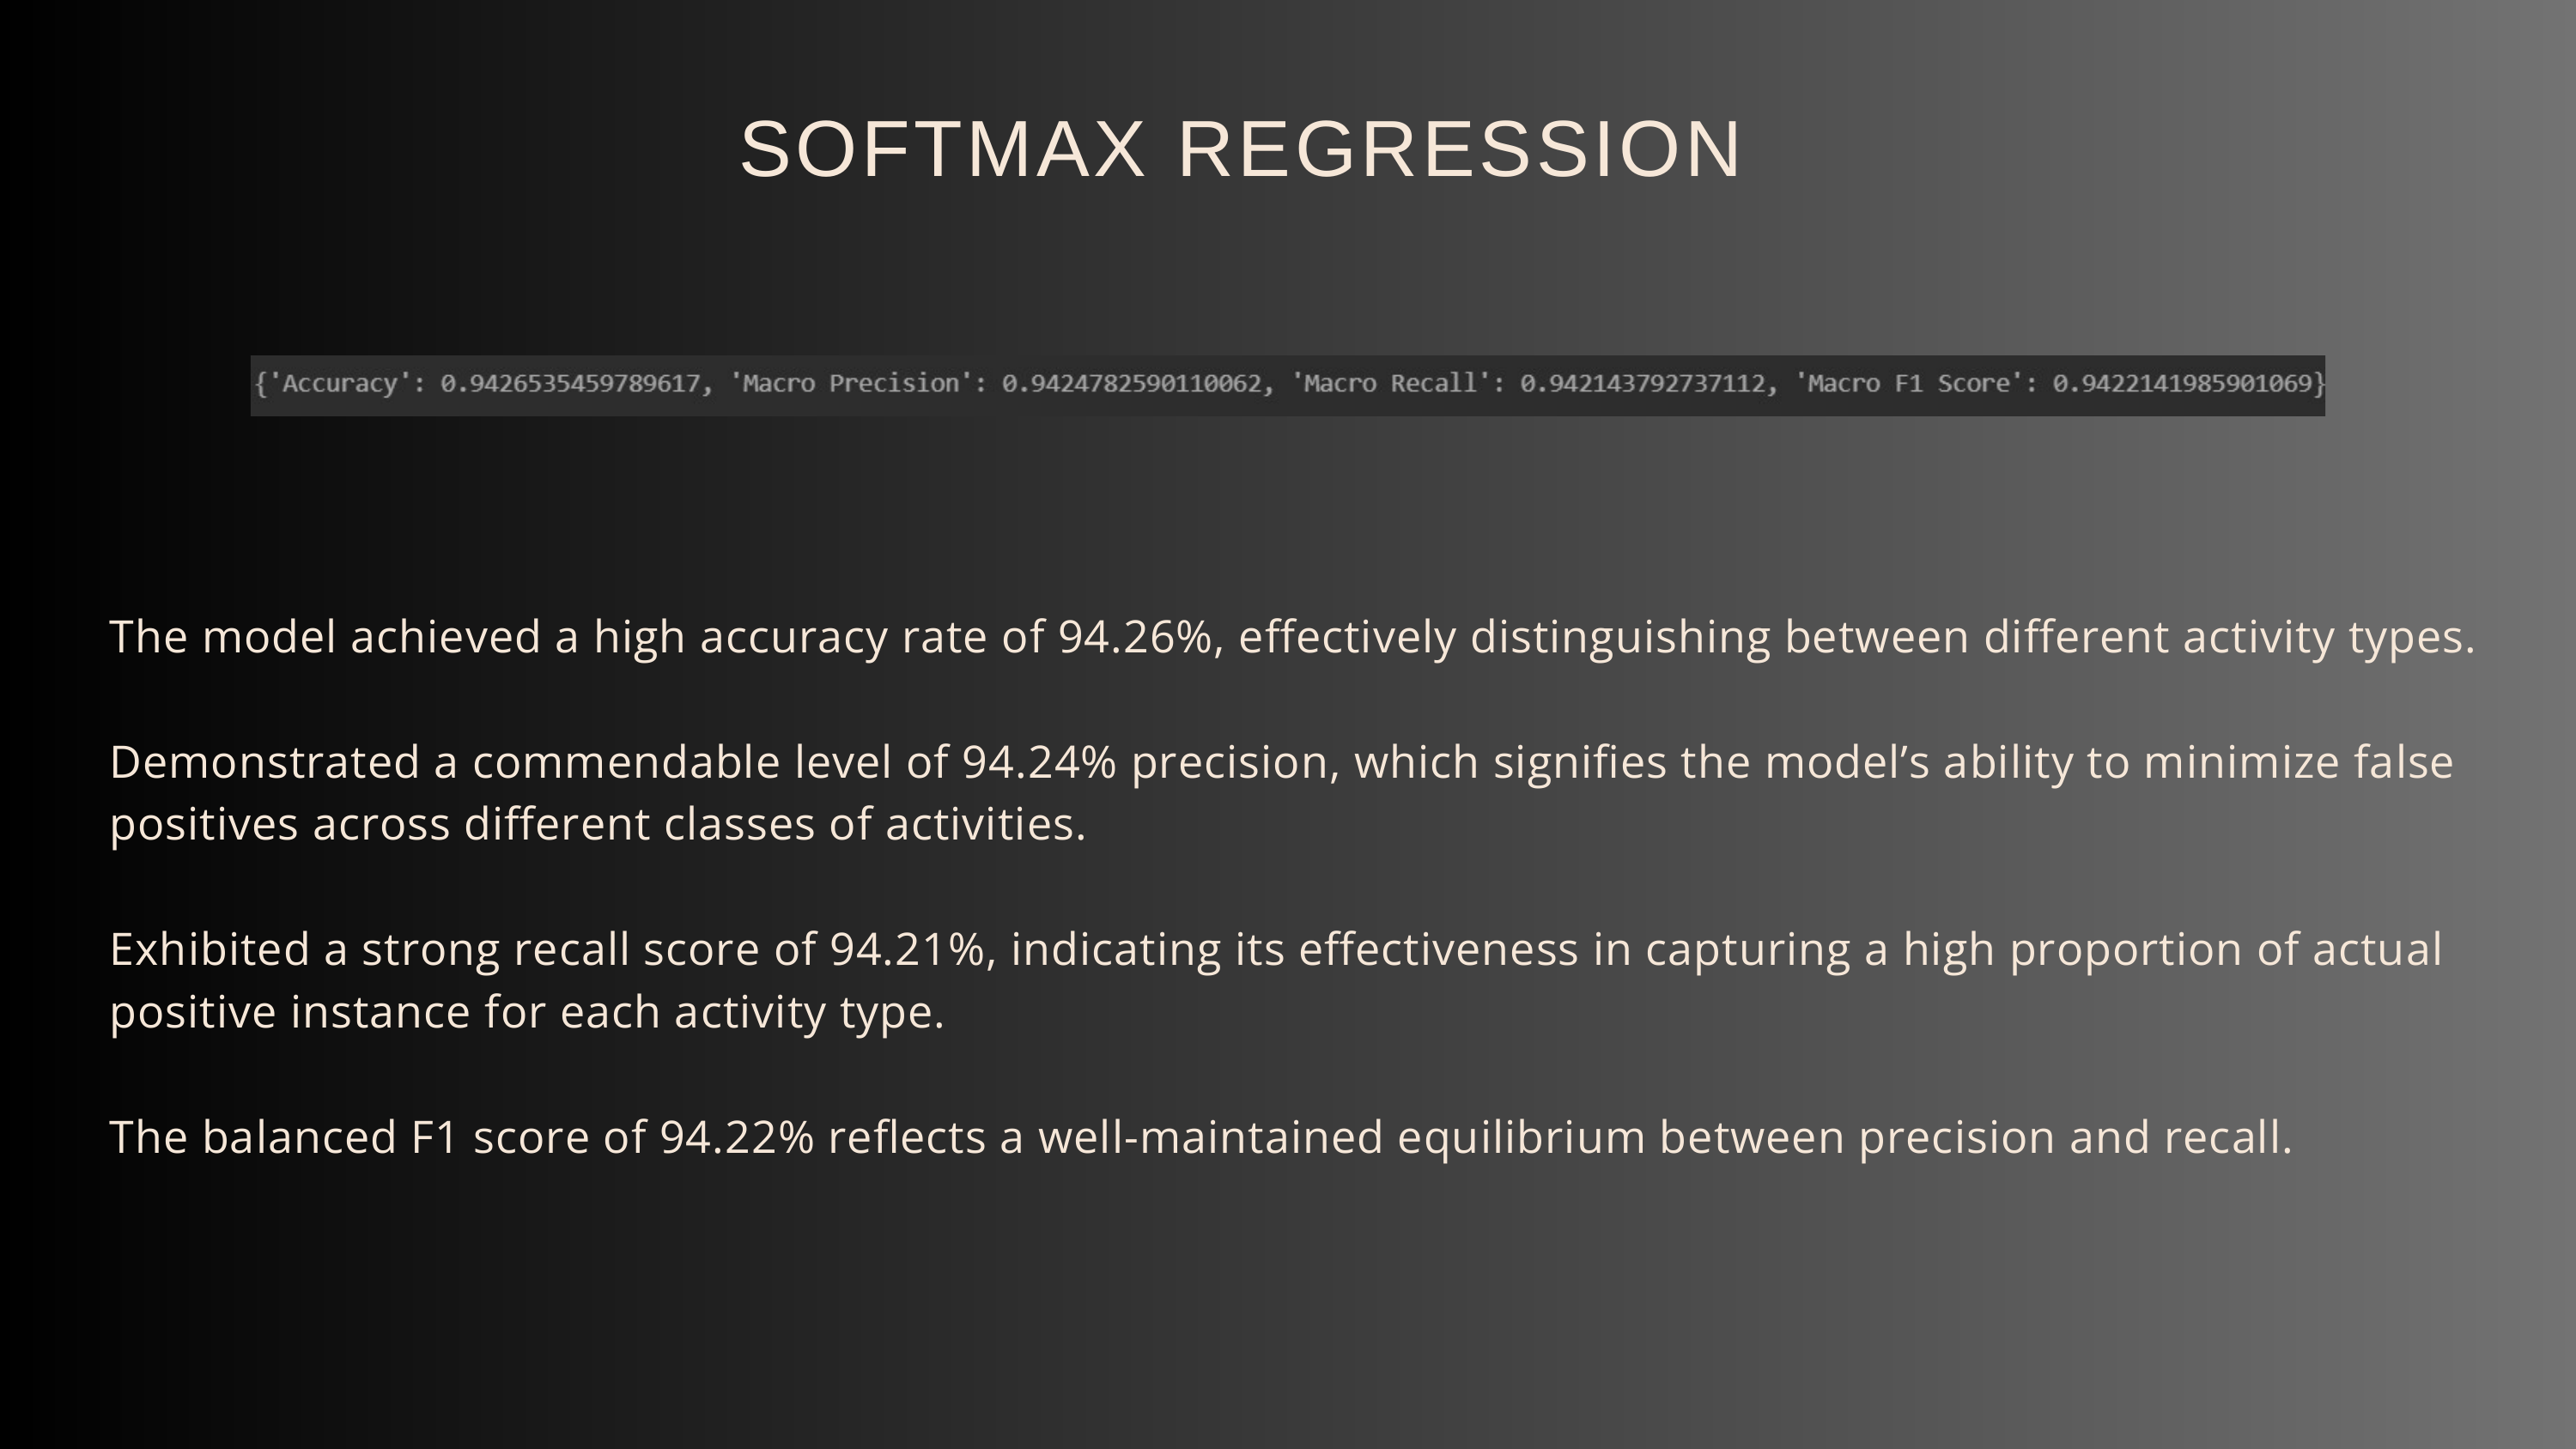

SOFTMAX REGRESSION

The model achieved a high accuracy rate of 94.26%, effectively distinguishing between different activity types.

Demonstrated a commendable level of 94.24% precision, which signifies the model’s ability to minimize false positives across different classes of activities.

Exhibited a strong recall score of 94.21%, indicating its effectiveness in capturing a high proportion of actual positive instance for each activity type.

The balanced F1 score of 94.22% reflects a well-maintained equilibrium between precision and recall.